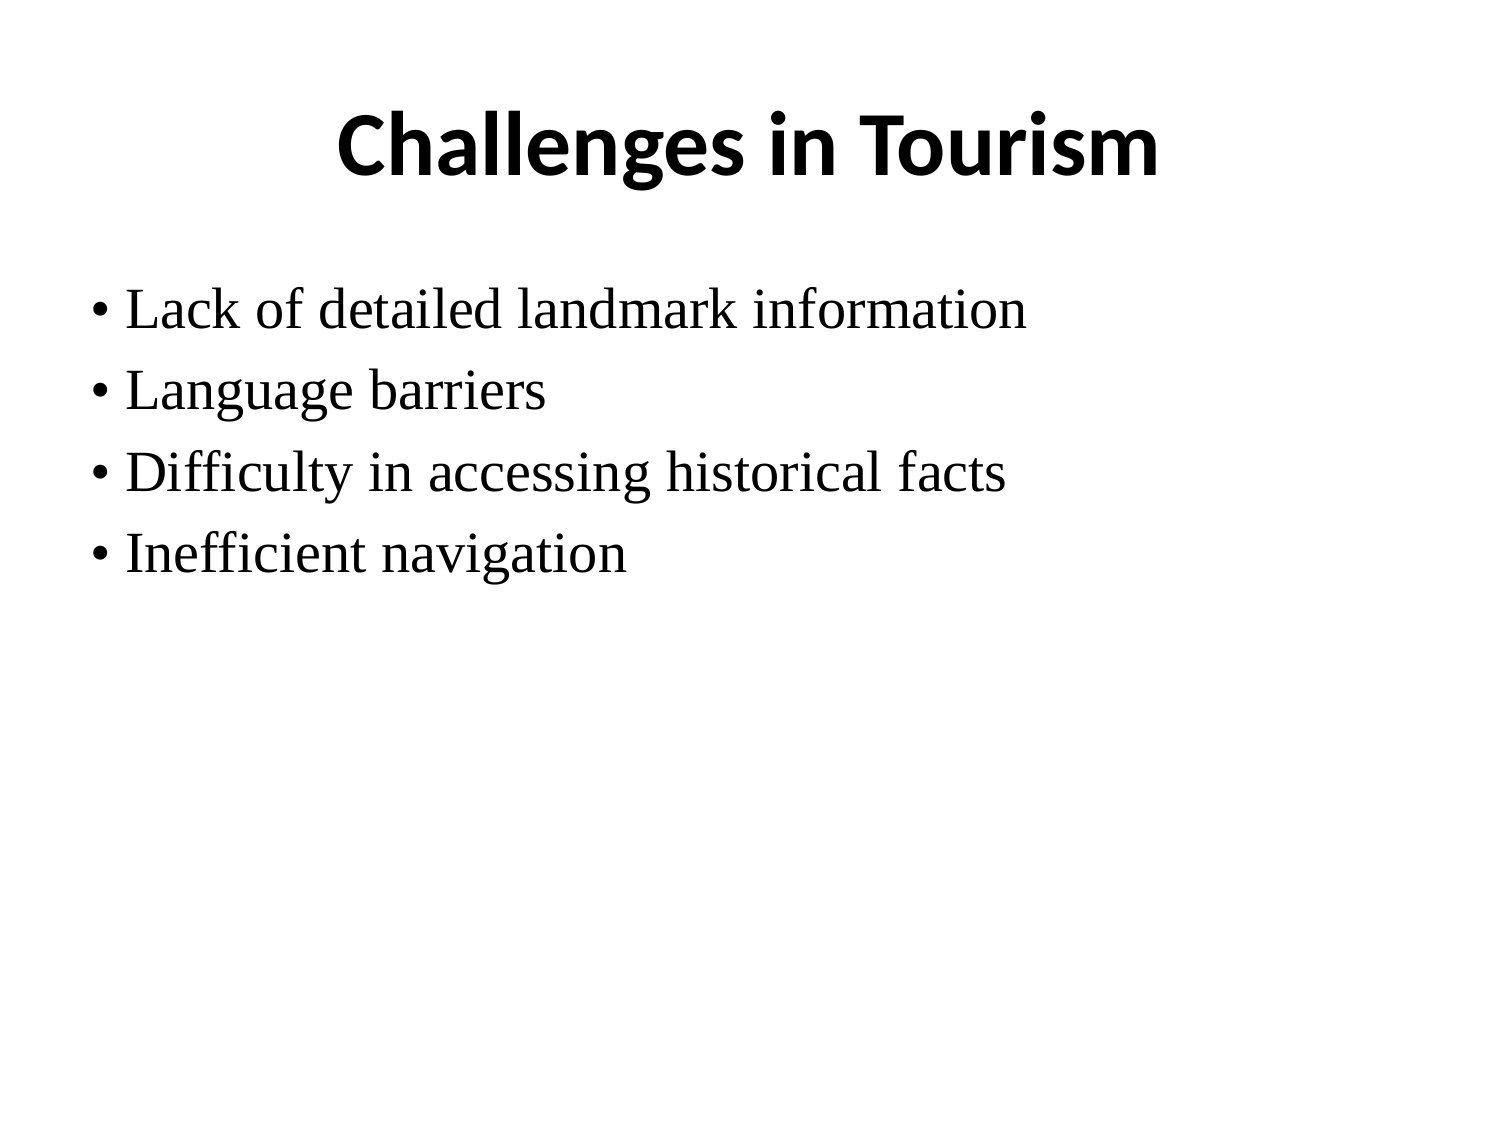

# Challenges in Tourism
• Lack of detailed landmark information
• Language barriers
• Difficulty in accessing historical facts
• Inefficient navigation